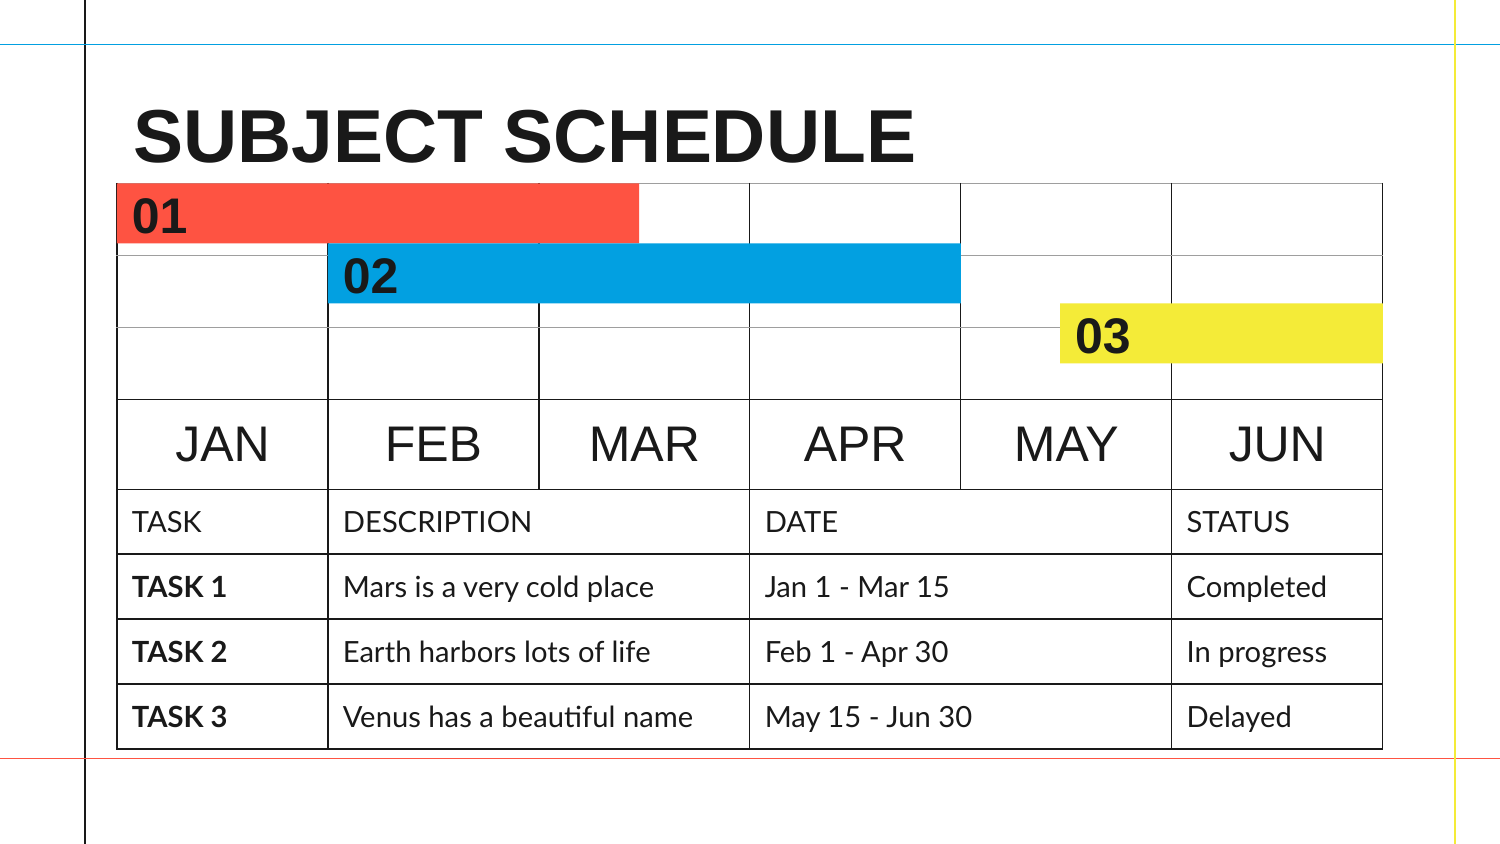

# SUBJECT SCHEDULE
|  |  |  |  |  |  |
| --- | --- | --- | --- | --- | --- |
|  |  |  |  |  |  |
|  |  |  |  |  |  |
| JAN | FEB | MAR | APR | MAY | JUN |
| TASK | DESCRIPTION |  | DATE |  | STATUS |
| TASK 1 | Mars is a very cold place |  | Jan 1 - Mar 15 |  | Completed |
| TASK 2 | Earth harbors lots of life |  | Feb 1 - Apr 30 |  | In progress |
| TASK 3 | Venus has a beautiful name |  | May 15 - Jun 30 |  | Delayed |
01
02
03